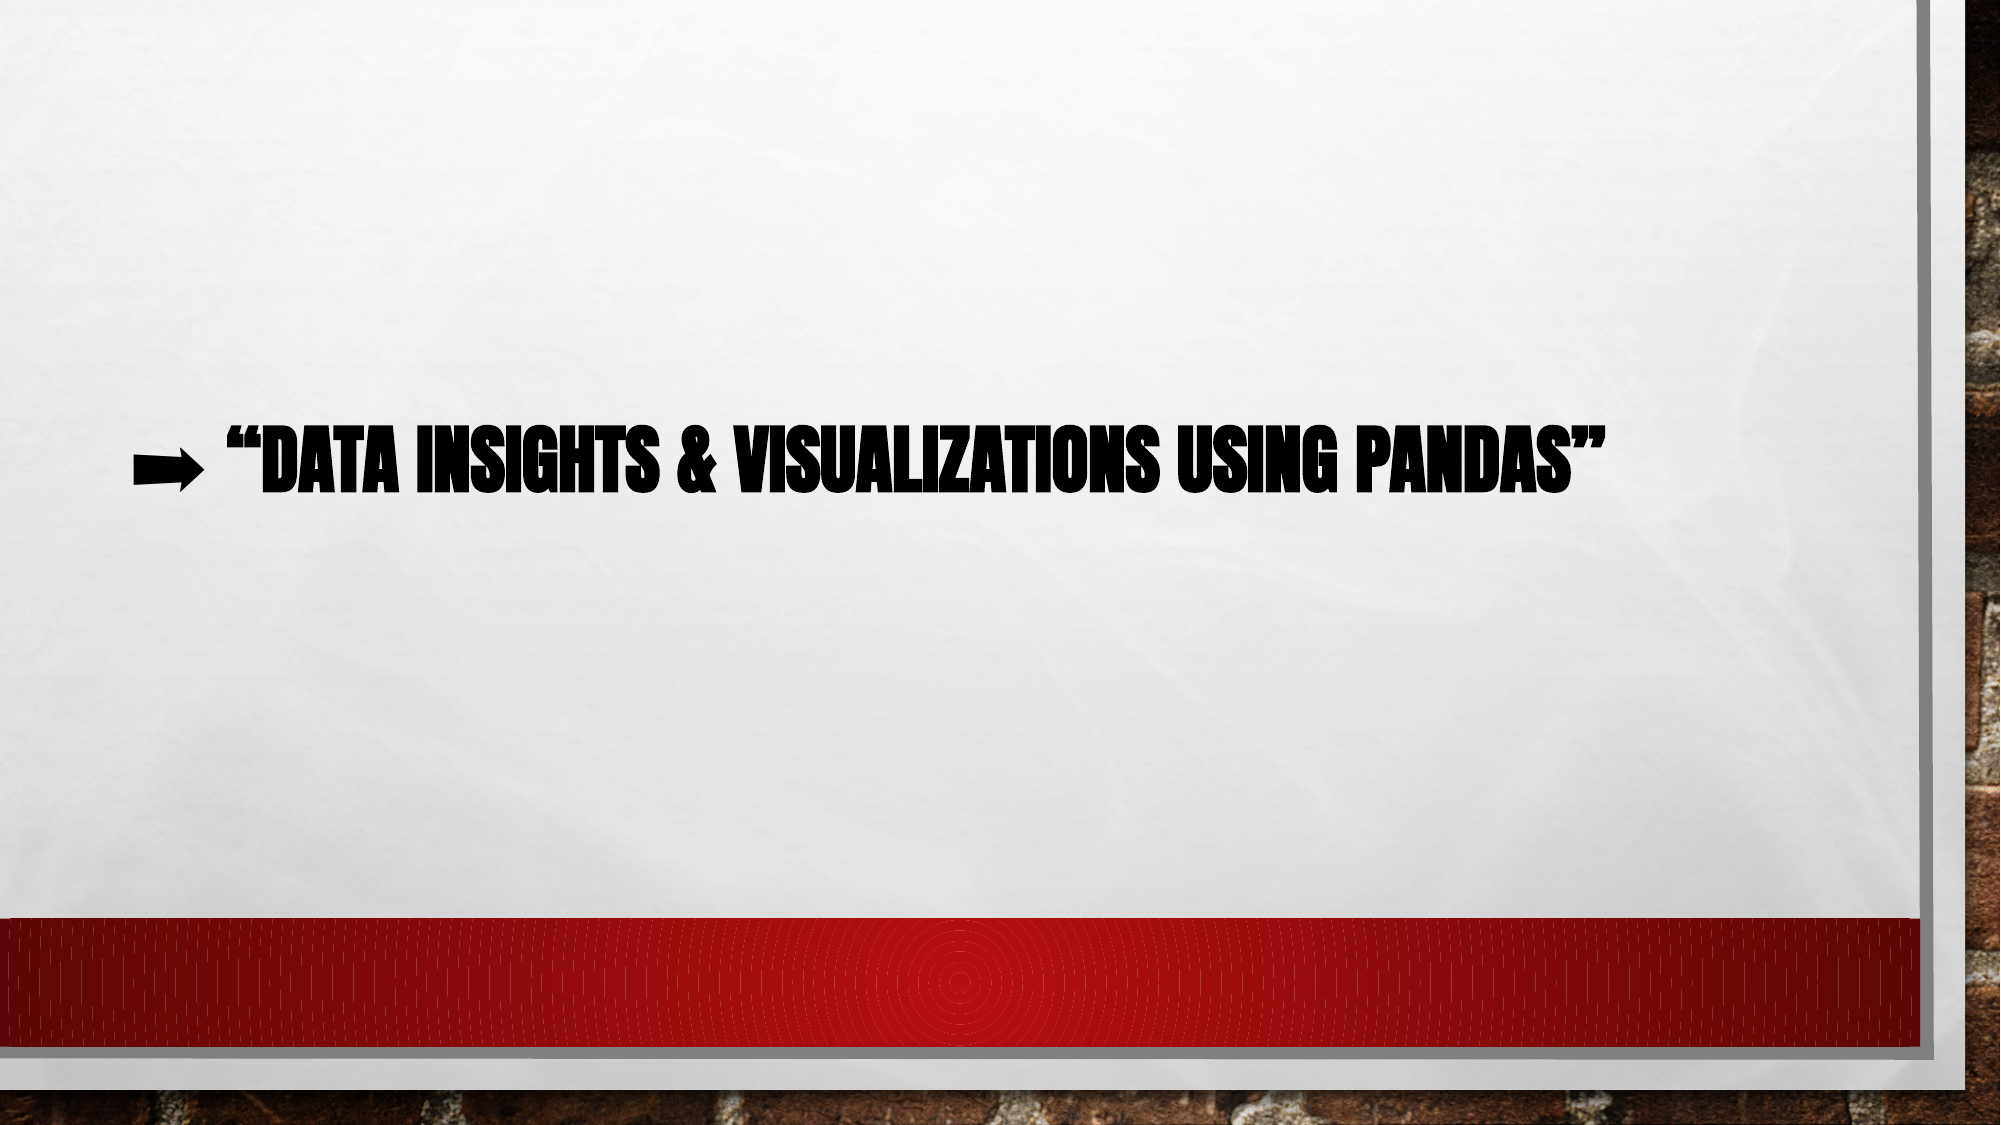

➡️ “Data Insights & Visualizations using Pandas”